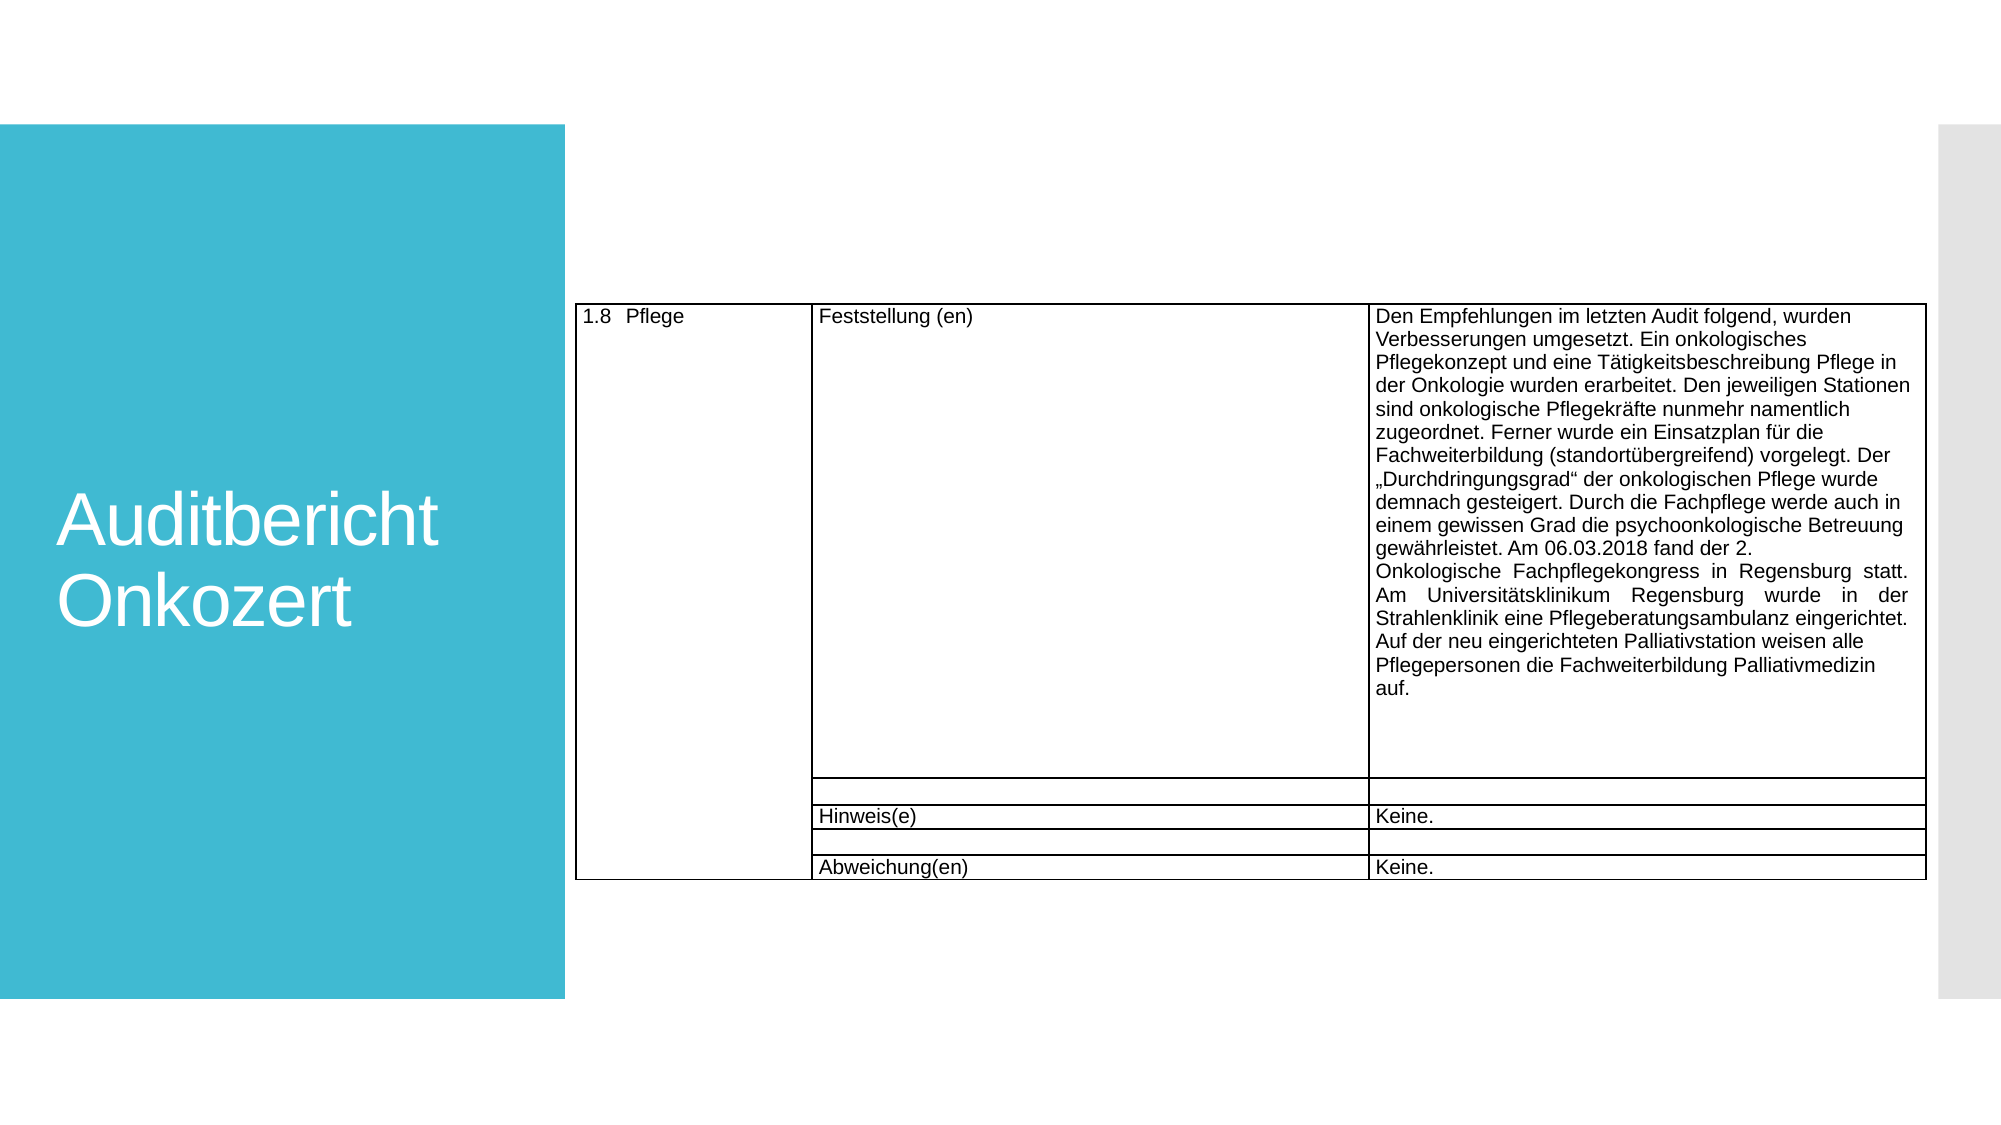

# Auditbericht Onkozert
| 1.8 Pflege | Feststellung (en) | Den Empfehlungen im letzten Audit folgend, wurden Verbesserungen umgesetzt. Ein onkologisches Pflegekonzept und eine Tätigkeitsbeschreibung Pflege in der Onkologie wurden erarbeitet. Den jeweiligen Stationen sind onkologische Pflegekräfte nunmehr namentlich zugeordnet. Ferner wurde ein Einsatzplan für die Fachweiterbildung (standortübergreifend) vorgelegt. Der „Durchdringungsgrad“ der onkologischen Pflege wurde demnach gesteigert. Durch die Fachpflege werde auch in einem gewissen Grad die psychoonkologische Betreuung gewährleistet. Am 06.03.2018 fand der 2. Onkologische Fachpflegekongress in Regensburg statt. Am Universitätsklinikum Regensburg wurde in der Strahlenklinik eine Pflegeberatungsambulanz eingerichtet. Auf der neu eingerichteten Palliativstation weisen alle Pflegepersonen die Fachweiterbildung Palliativmedizin auf. |
| --- | --- | --- |
|  |  |  |
|  | Hinweis(e) | Keine. |
|  |  |  |
|  | Abweichung(en) | Keine. |